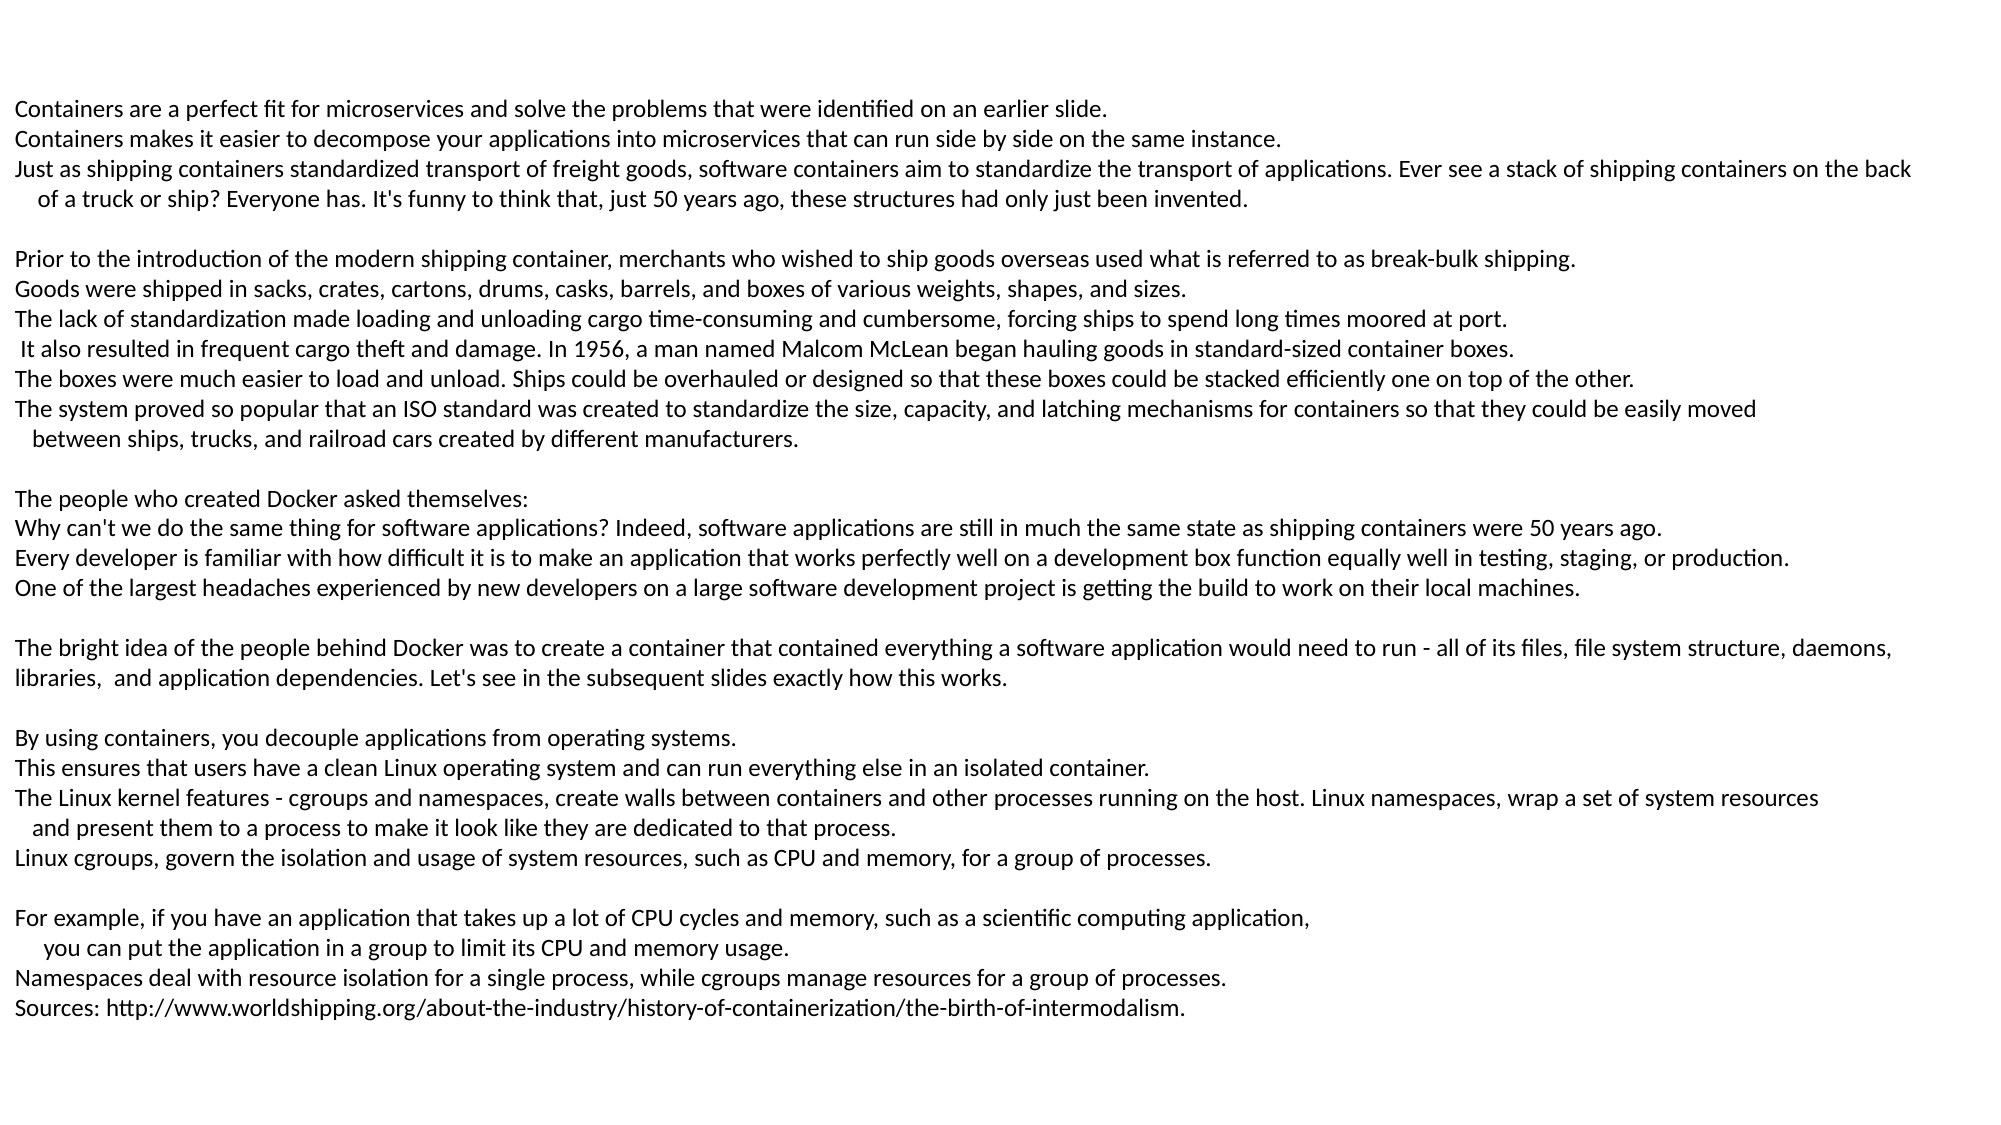

Containers are a perfect fit for microservices and solve the problems that were identified on an earlier slide.
Containers makes it easier to decompose your applications into microservices that can run side by side on the same instance.
Just as shipping containers standardized transport of freight goods, software containers aim to standardize the transport of applications. Ever see a stack of shipping containers on the back
    of a truck or ship? Everyone has. It's funny to think that, just 50 years ago, these structures had only just been invented.

Prior to the introduction of the modern shipping container, merchants who wished to ship goods overseas used what is referred to as break-bulk shipping.
Goods were shipped in sacks, crates, cartons, drums, casks, barrels, and boxes of various weights, shapes, and sizes.
The lack of standardization made loading and unloading cargo time-consuming and cumbersome, forcing ships to spend long times moored at port.
 It also resulted in frequent cargo theft and damage. In 1956, a man named Malcom McLean began hauling goods in standard-sized container boxes.
The boxes were much easier to load and unload. Ships could be overhauled or designed so that these boxes could be stacked efficiently one on top of the other.
The system proved so popular that an ISO standard was created to standardize the size, capacity, and latching mechanisms for containers so that they could be easily moved
   between ships, trucks, and railroad cars created by different manufacturers.

The people who created Docker asked themselves:
Why can't we do the same thing for software applications? Indeed, software applications are still in much the same state as shipping containers were 50 years ago.
Every developer is familiar with how difficult it is to make an application that works perfectly well on a development box function equally well in testing, staging, or production.
One of the largest headaches experienced by new developers on a large software development project is getting the build to work on their local machines.

The bright idea of the people behind Docker was to create a container that contained everything a software application would need to run - all of its files, file system structure, daemons, libraries,  and application dependencies. Let's see in the subsequent slides exactly how this works.

By using containers, you decouple applications from operating systems.
This ensures that users have a clean Linux operating system and can run everything else in an isolated container.
The Linux kernel features - cgroups and namespaces, create walls between containers and other processes running on the host. Linux namespaces, wrap a set of system resources
   and present them to a process to make it look like they are dedicated to that process.
Linux cgroups, govern the isolation and usage of system resources, such as CPU and memory, for a group of processes.

For example, if you have an application that takes up a lot of CPU cycles and memory, such as a scientific computing application,
     you can put the application in a group to limit its CPU and memory usage.
Namespaces deal with resource isolation for a single process, while cgroups manage resources for a group of processes.
Sources: http://www.worldshipping.org/about-the-industry/history-of-containerization/the-birth-of-intermodalism.